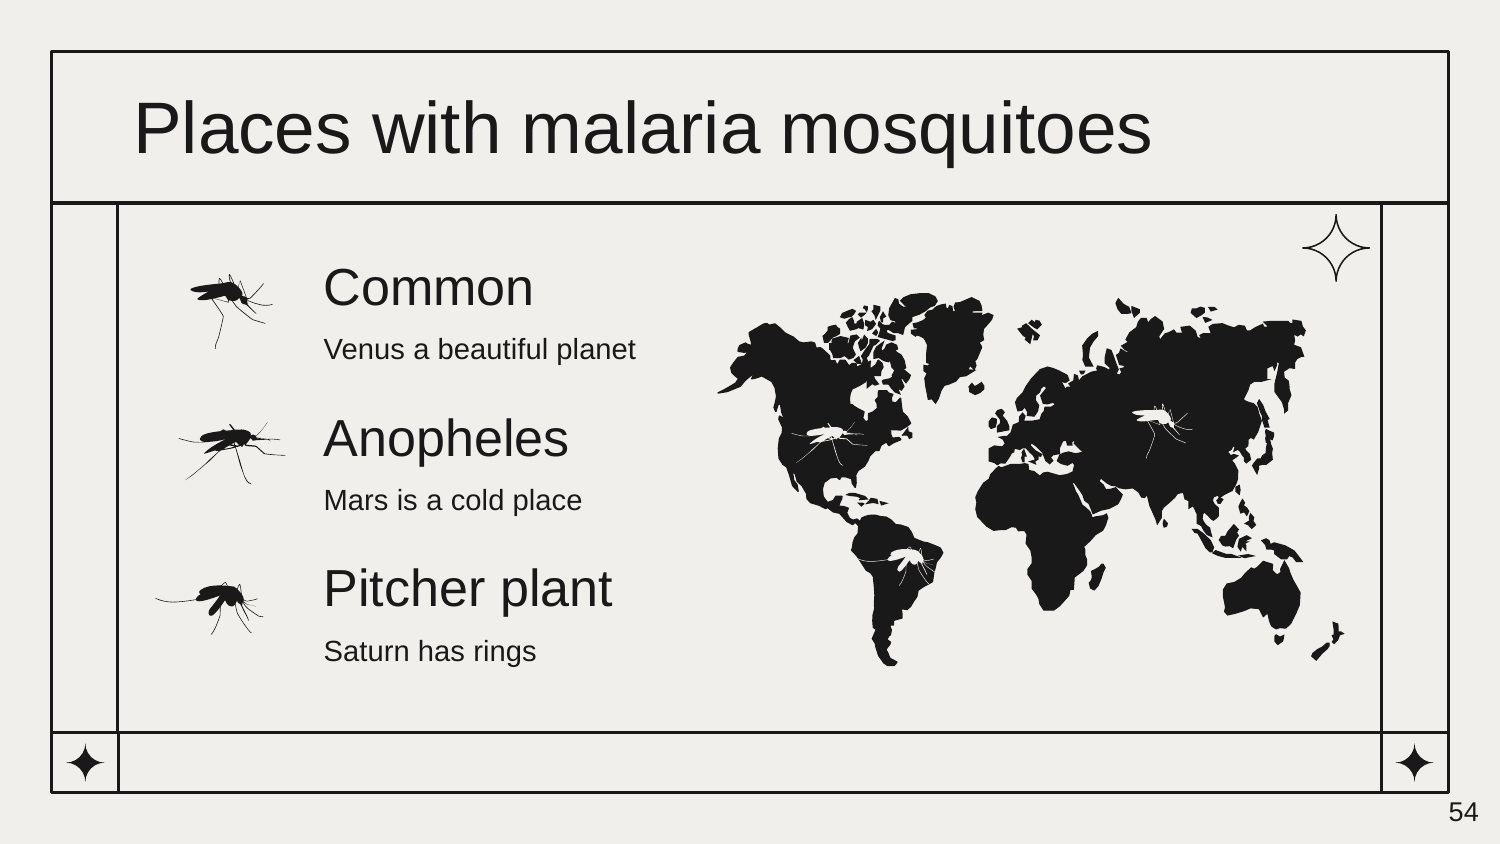

# Places with malaria mosquitoes

Common

Venus a beautiful planet

Anopheles

Mars is a cold place

Pitcher plant

Saturn has rings
54